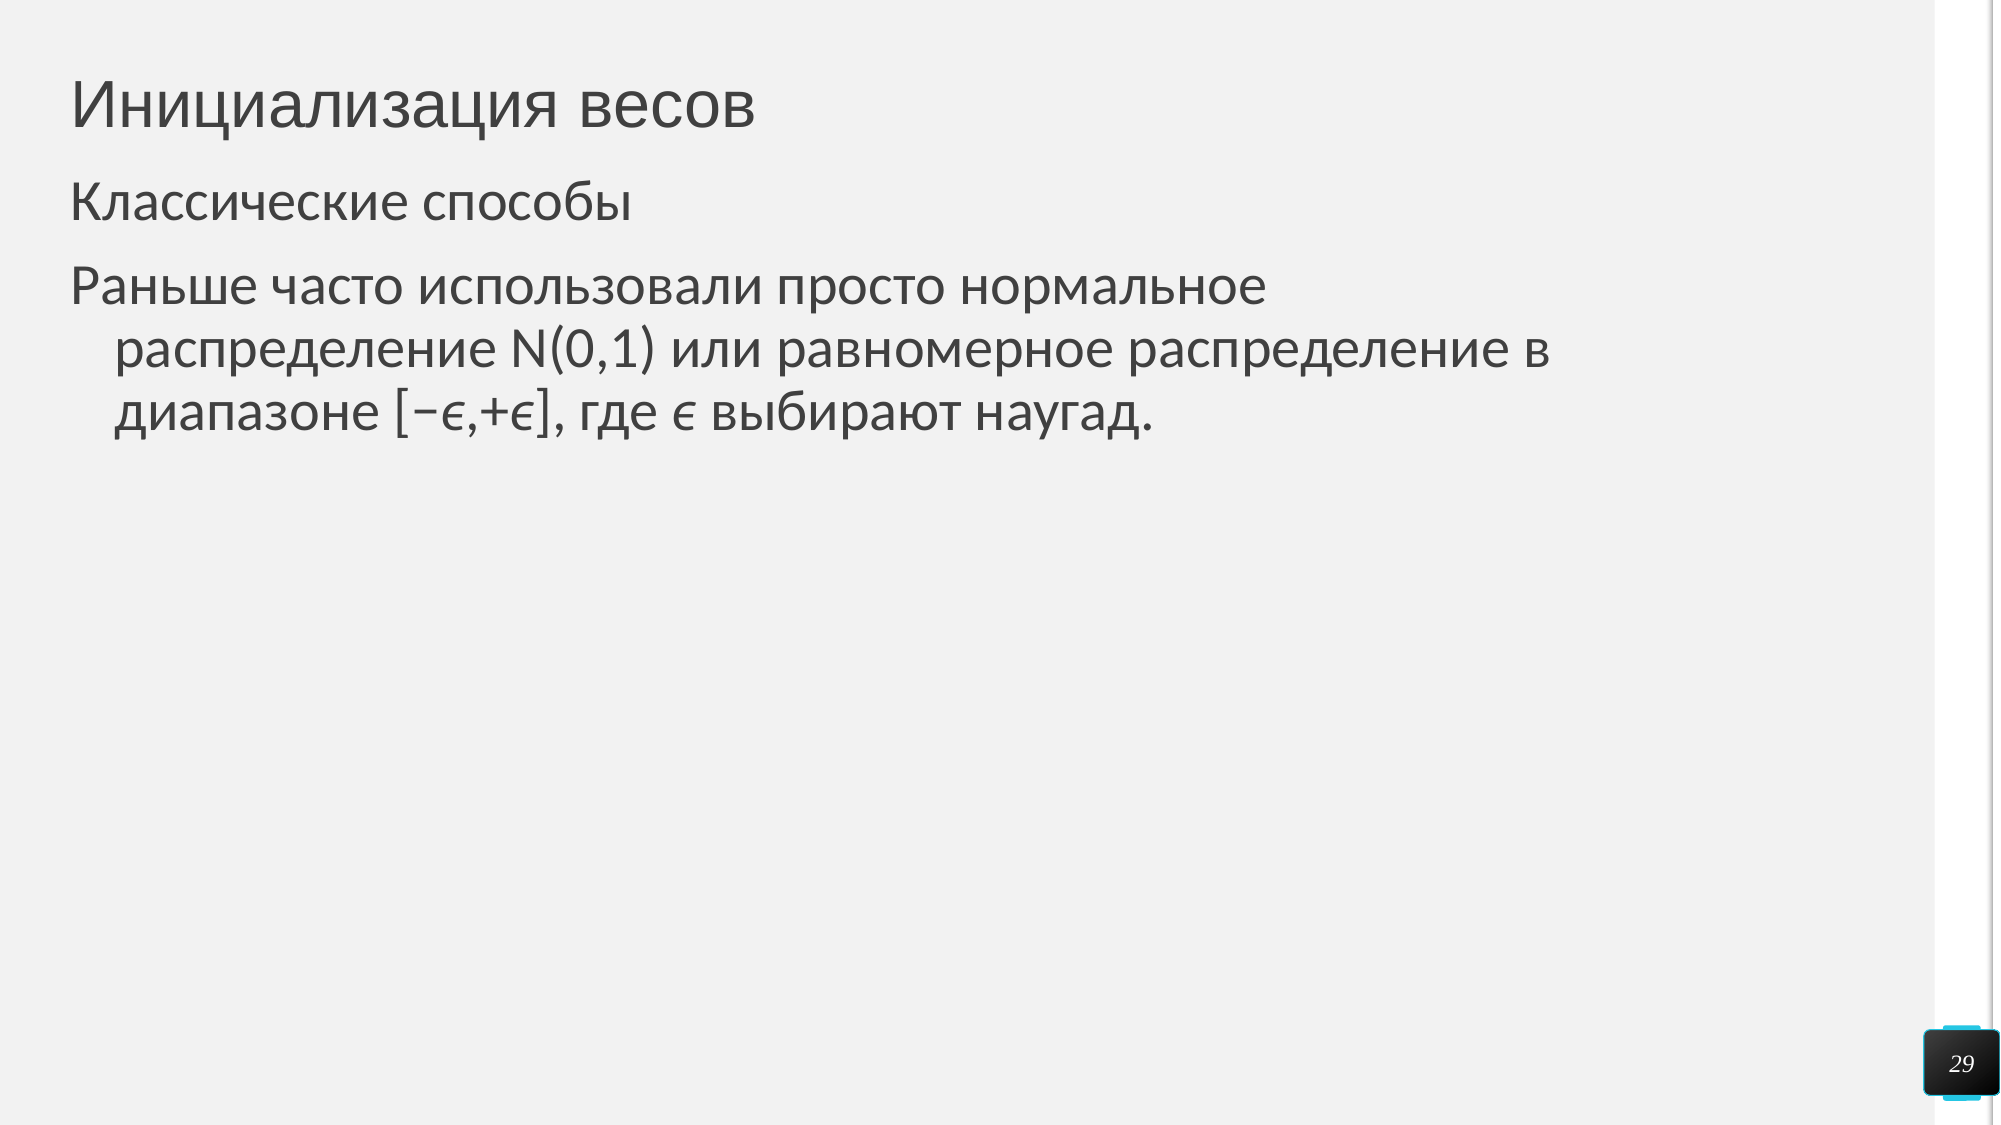

# Инициализация весов
Классические способы
Раньше часто использовали просто нормальное распределение N(0,1) или равномерное распределение в диапазоне [−ϵ,+ϵ], где ϵ выбирают наугад.

29